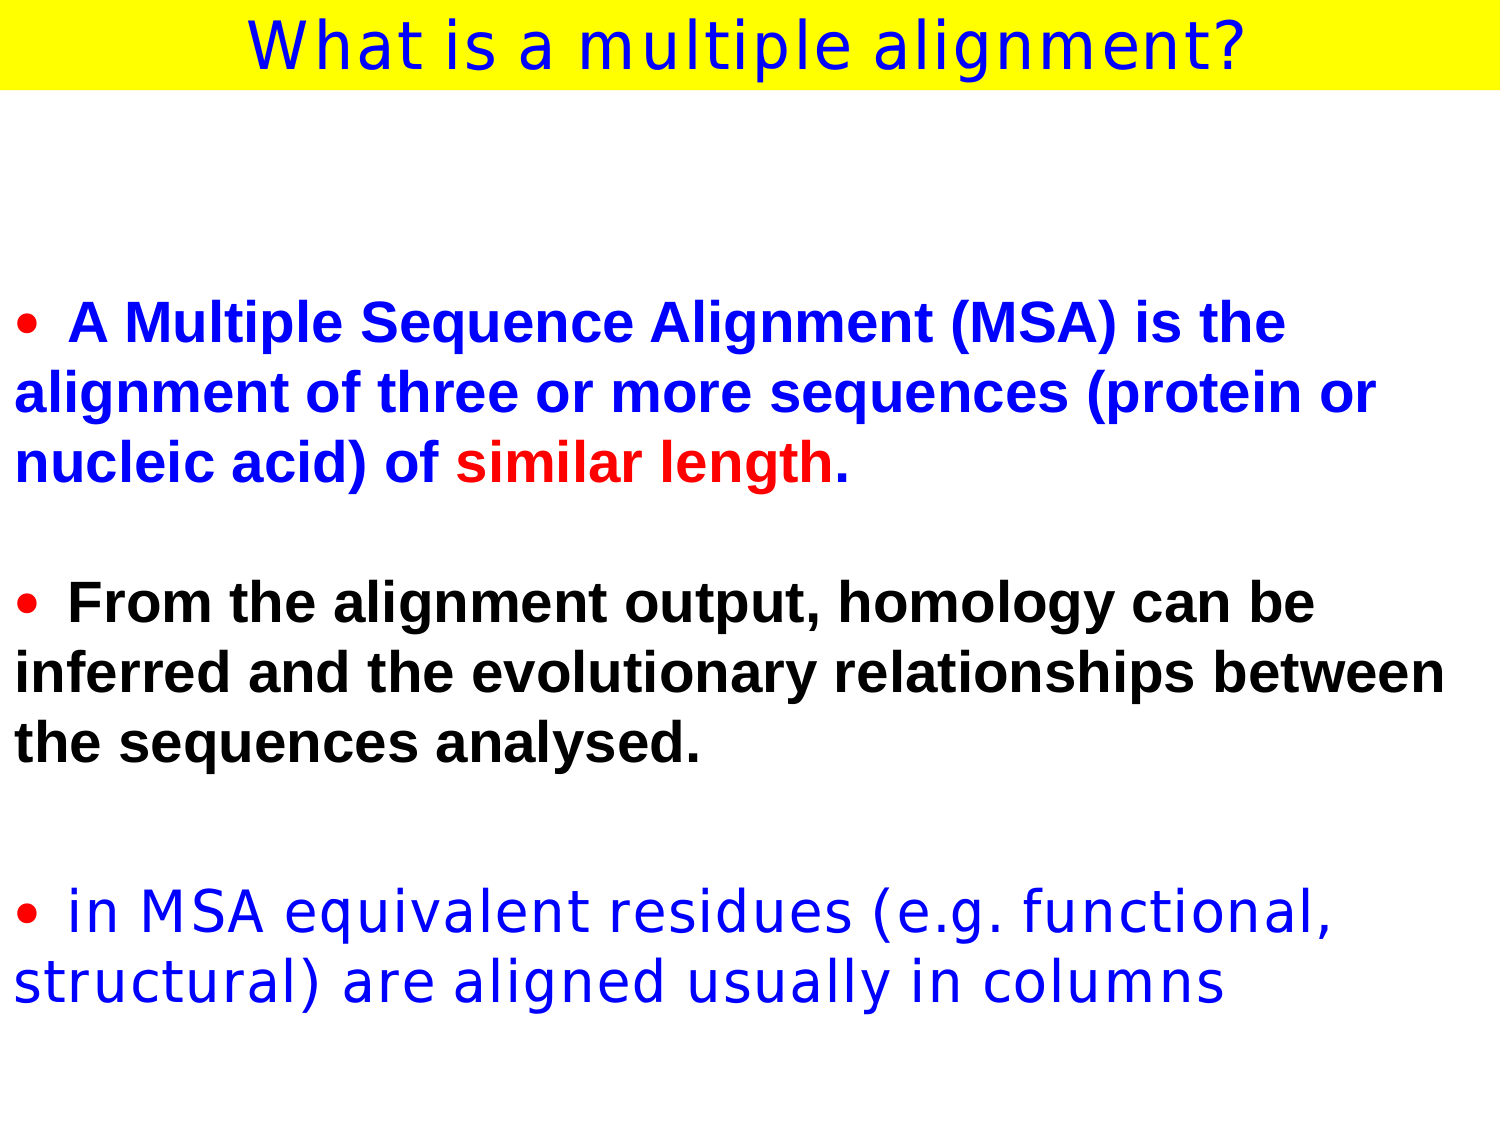

What is a multiple alignment?
• A Multiple Sequence Alignment (MSA) is the alignment of three or more sequences (protein or nucleic acid) of similar length.

• From the alignment output, homology can be inferred and the evolutionary relationships between the sequences analysed.
• in MSA equivalent residues (e.g. functional, structural) are aligned usually in columns